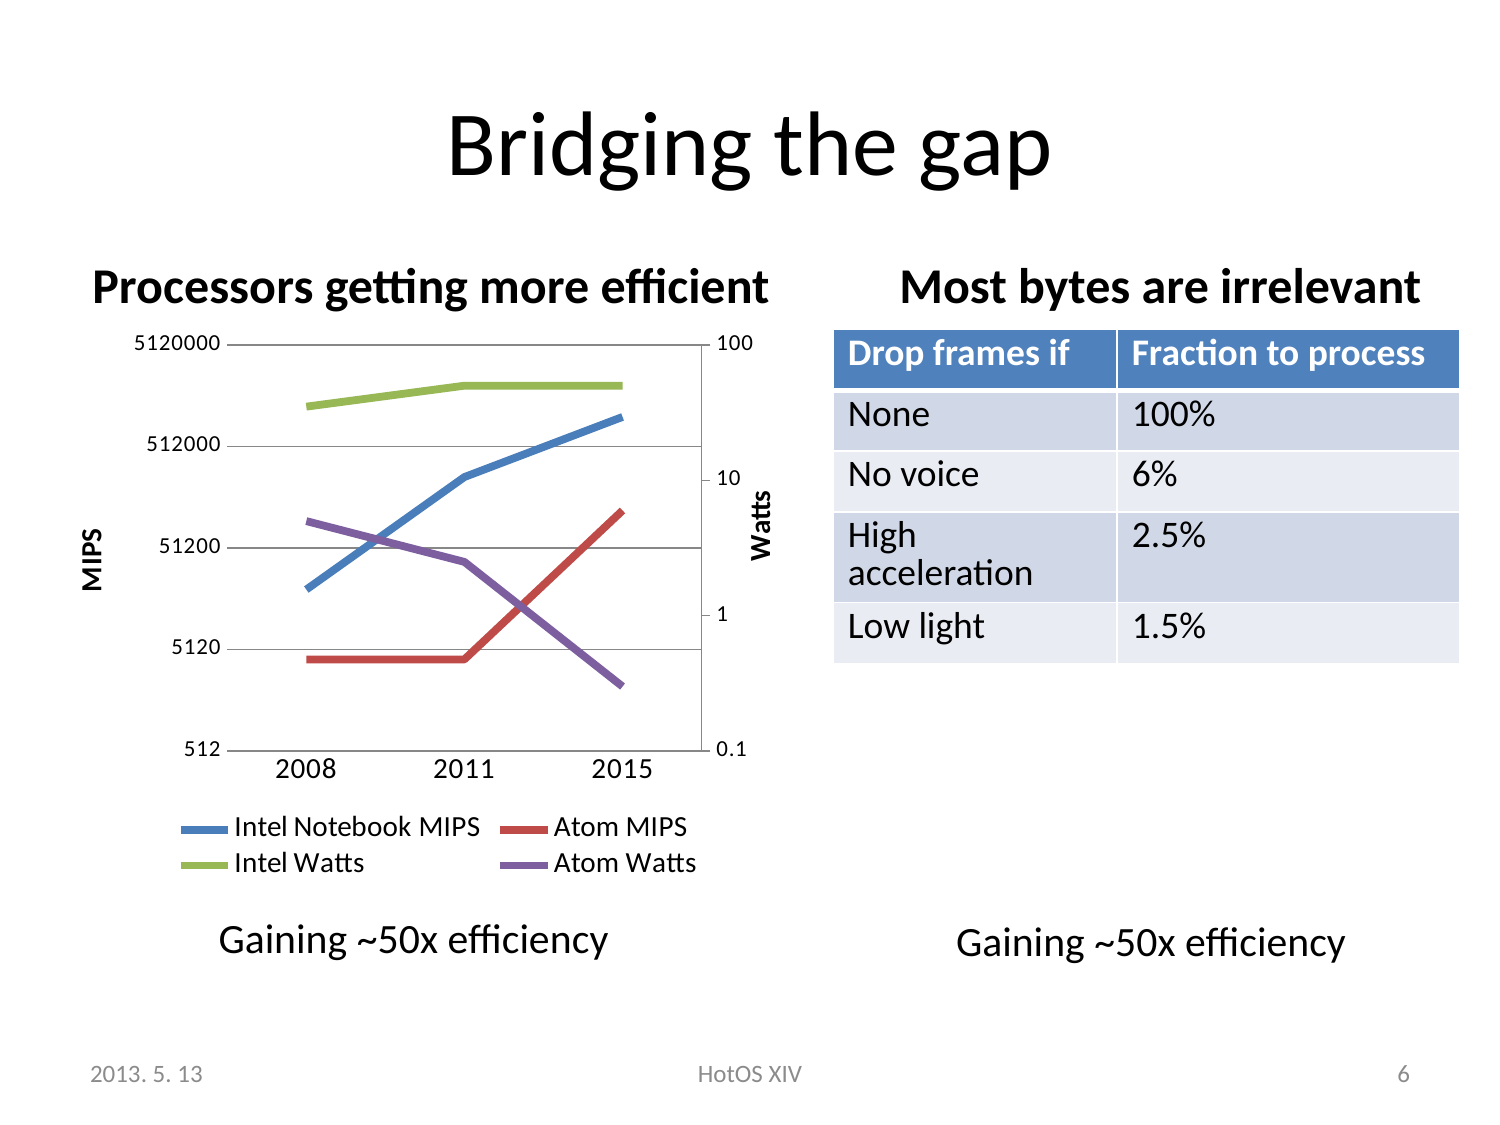

# Bridging the gap
Processors getting more efficient
Most bytes are irrelevant

### Chart

| Category | Intel Notebook MIPS | Atom MIPS | Intel Watts | Atom Watts |
|---|---|---|---|---|
| 2008.0 | 20000.0 | 4096.0 | 35.0 | 5.0 |
| 2011.0 | 256000.0 | 4096.0 | 50.0 | 2.5 |
| 2015.0 | 1000000.0 | 120000.0 | 50.0 | 0.3 |
| Drop frames if | Fraction to process |
| --- | --- |
| None | 100% |
| No voice | 6% |
| High acceleration | 2.5% |
| Low light | 1.5% |
Gaining ~50x efficiency
Gaining ~50x efficiency
2013. 5. 13
HotOS XIV
6